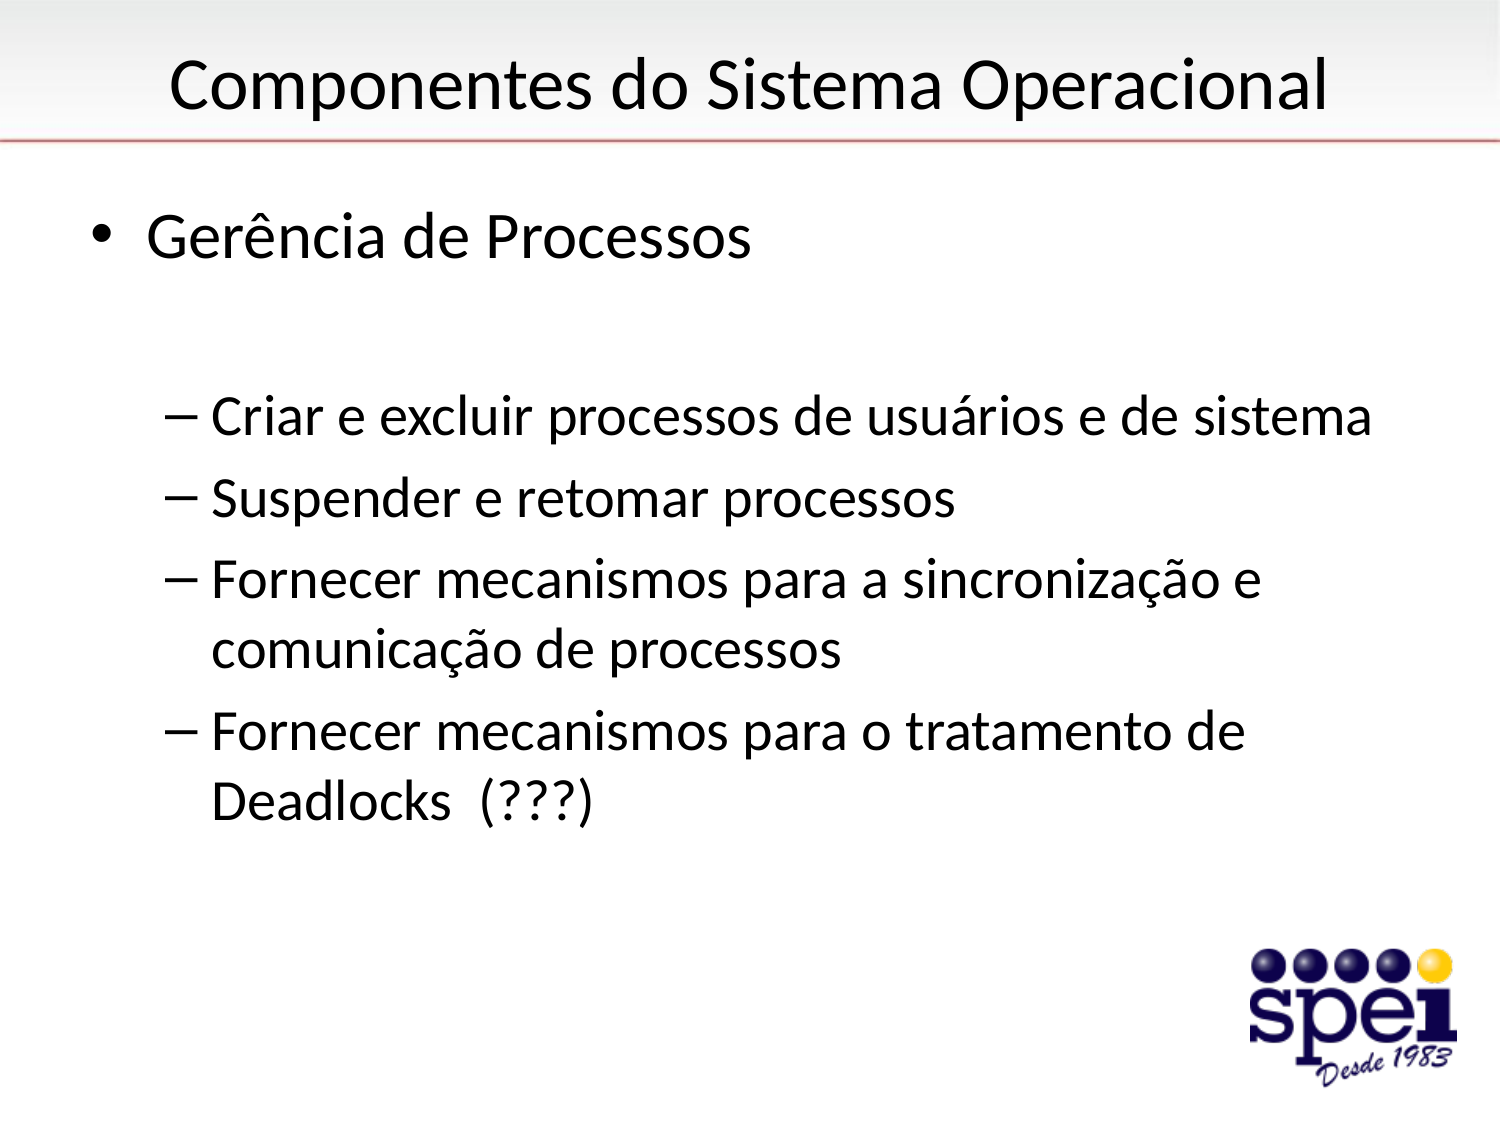

# Componentes do Sistema Operacional
Gerência de Processos

Criar e excluir processos de usuários e de sistema
Suspender e retomar processos
Fornecer mecanismos para a sincronização e comunicação de processos
Fornecer mecanismos para o tratamento de Deadlocks  (???)